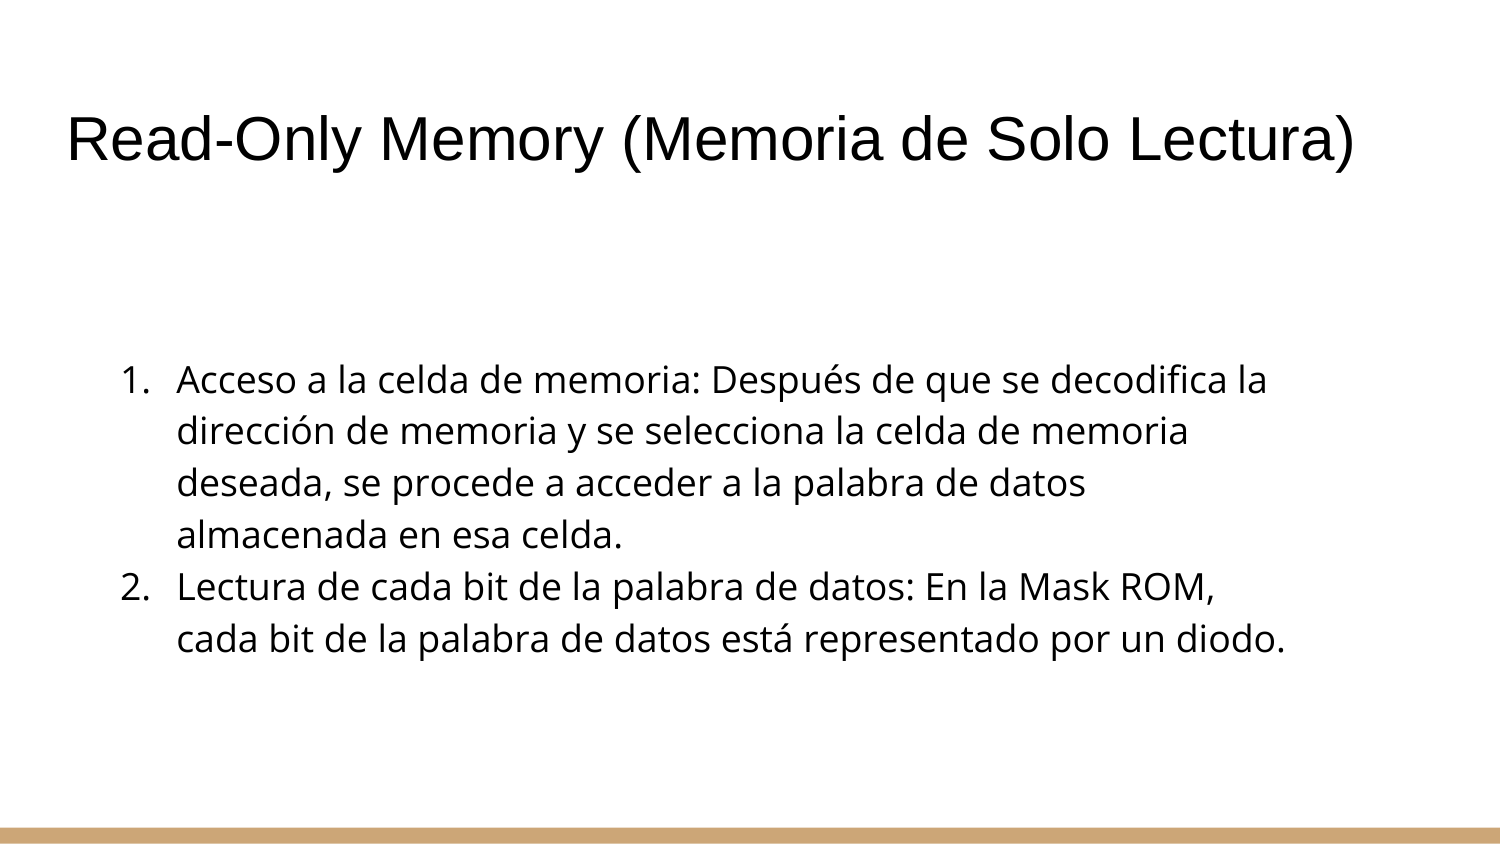

# Read-Only Memory (Memoria de Solo Lectura)
Acceso a la celda de memoria: Después de que se decodifica la dirección de memoria y se selecciona la celda de memoria deseada, se procede a acceder a la palabra de datos almacenada en esa celda.
Lectura de cada bit de la palabra de datos: En la Mask ROM, cada bit de la palabra de datos está representado por un diodo.